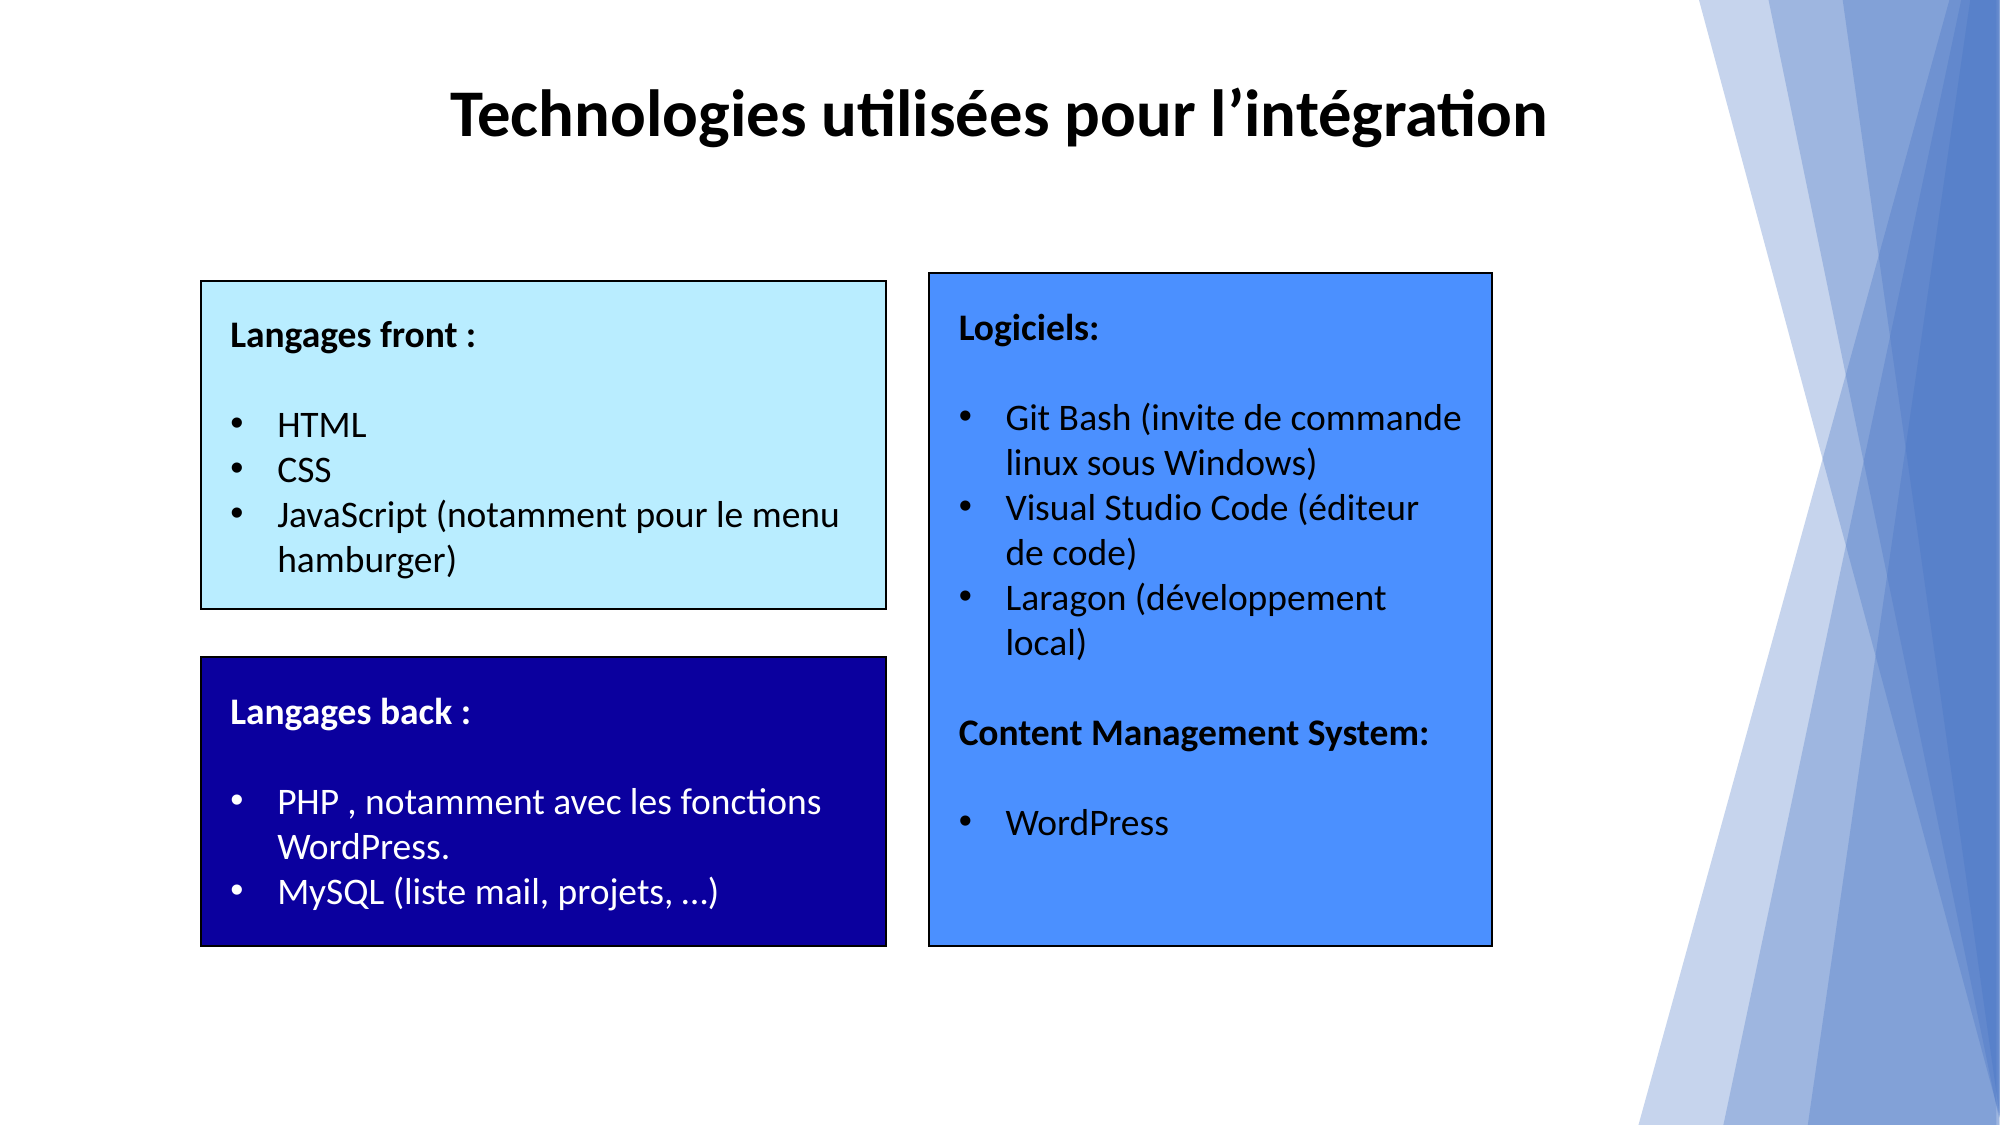

Technologies utilisées pour l’intégration
Logiciels:

Git Bash (invite de commande linux sous Windows)
Visual Studio Code (éditeur de code)
Laragon (développement local)

Content Management System:

WordPress
Langages front :

HTML
CSS
JavaScript (notamment pour le menu hamburger)
Langages back :

PHP , notamment avec les fonctions WordPress.
MySQL (liste mail, projets, …)